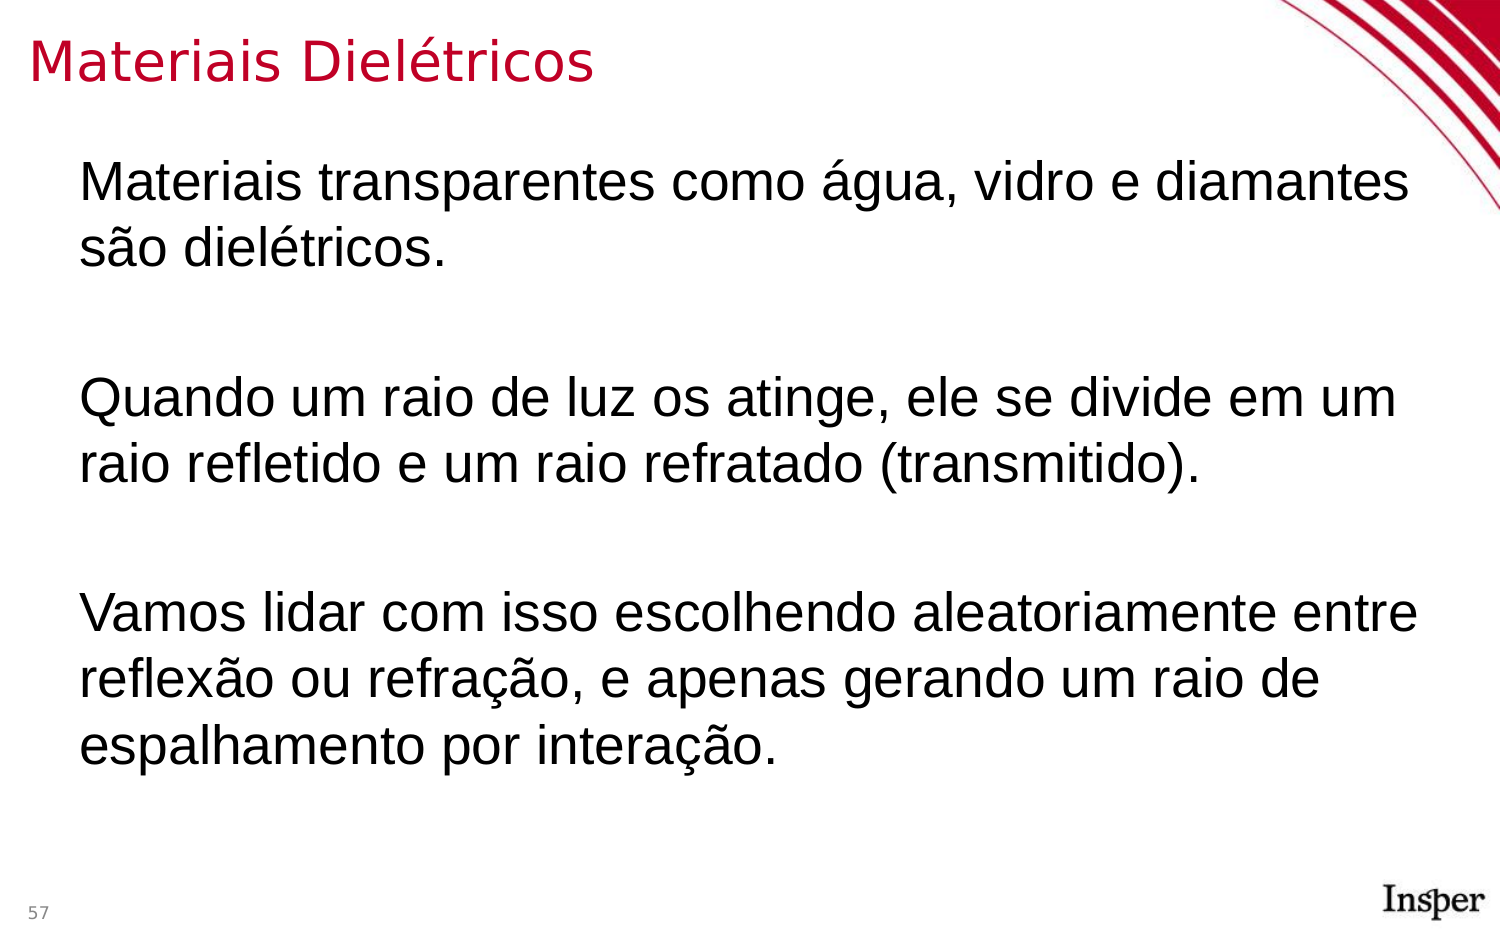

# Materiais Dielétricos
Materiais transparentes como água, vidro e diamantes são dielétricos.

Quando um raio de luz os atinge, ele se divide em um raio refletido e um raio refratado (transmitido).

Vamos lidar com isso escolhendo aleatoriamente entre reflexão ou refração, e apenas gerando um raio de espalhamento por interação.
57